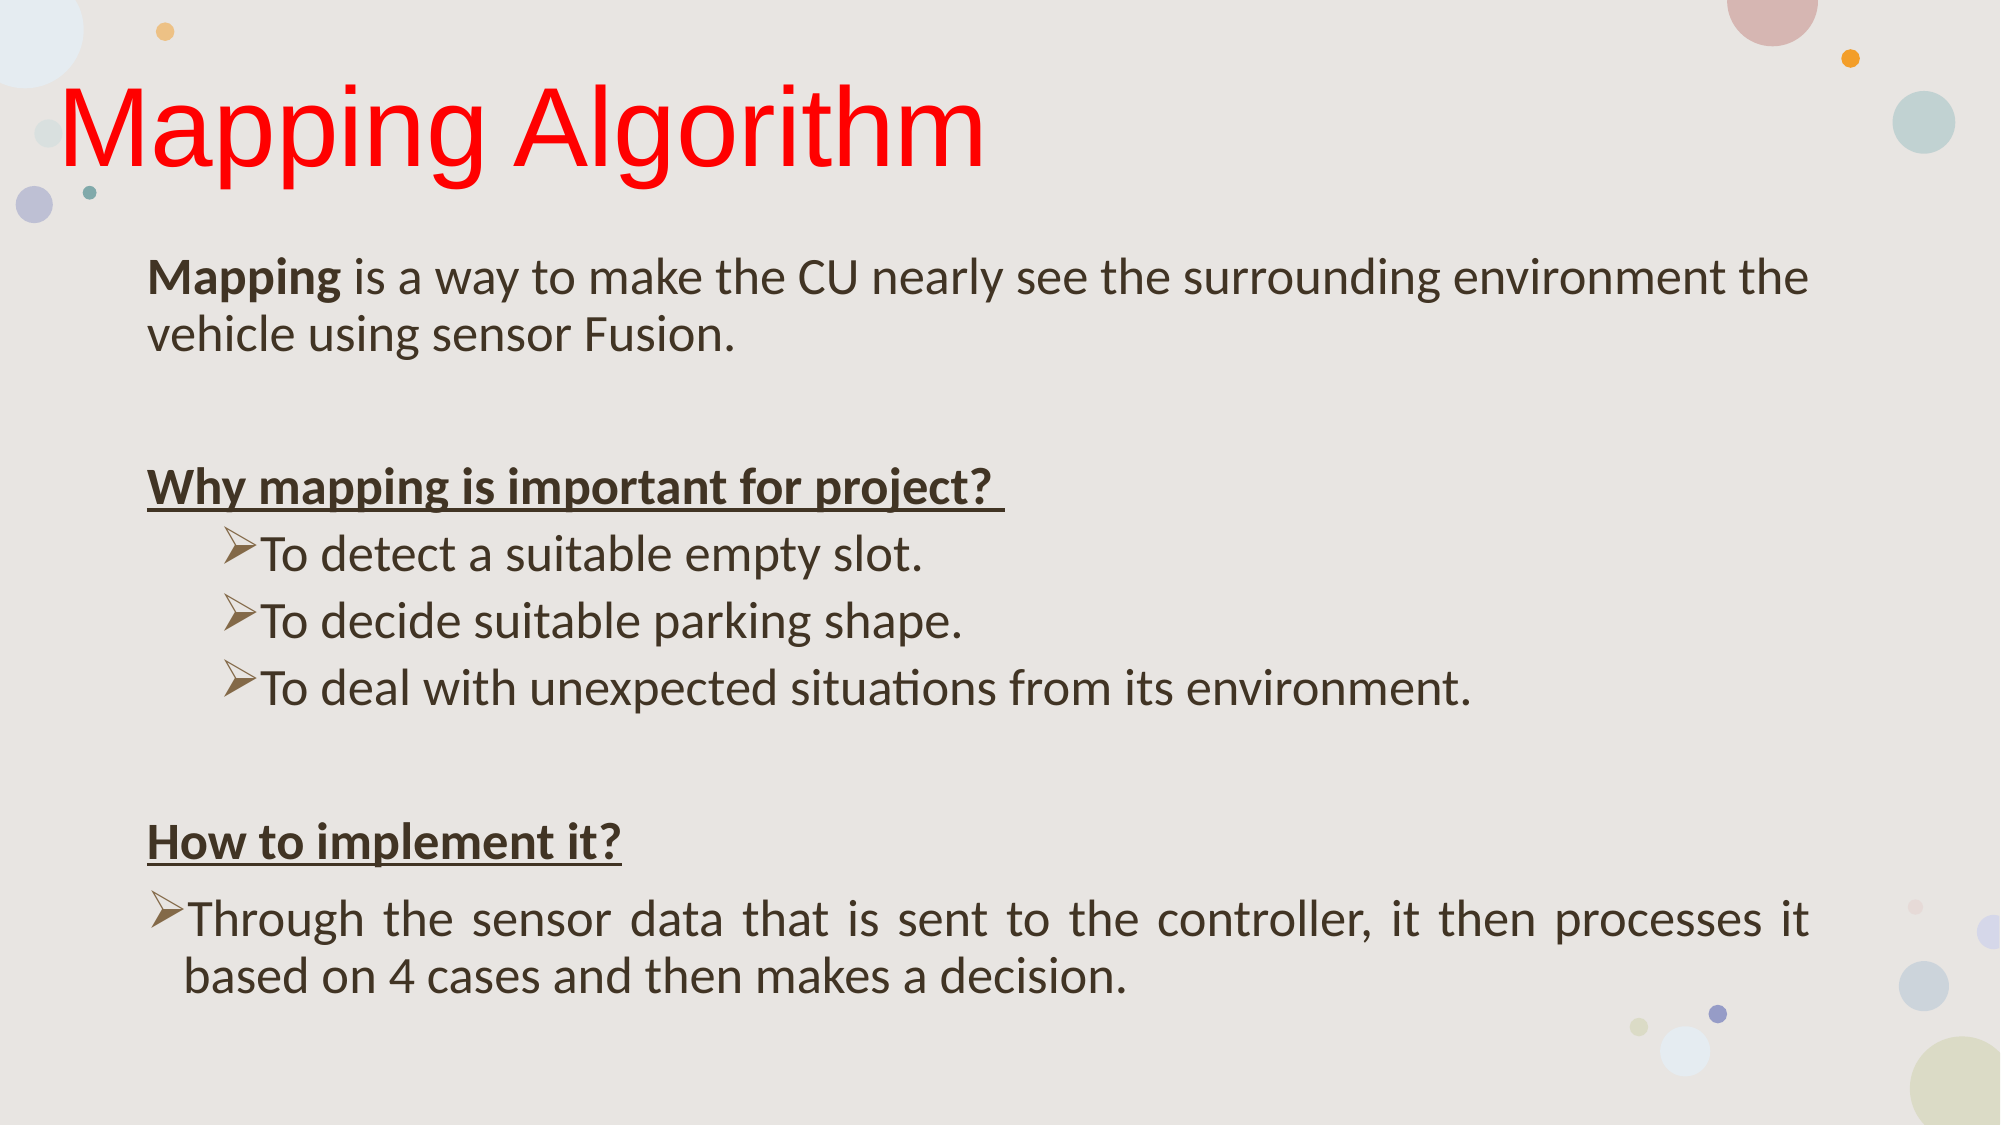

# Mapping Algorithm
Mapping is a way to make the CU nearly see the surrounding environment the vehicle using sensor Fusion.

Why mapping is important for project?
To detect a suitable empty slot.
To decide suitable parking shape.
To deal with unexpected situations from its environment.

How to implement it?
Through the sensor data that is sent to the controller, it then processes it based on 4 cases and then makes a decision.